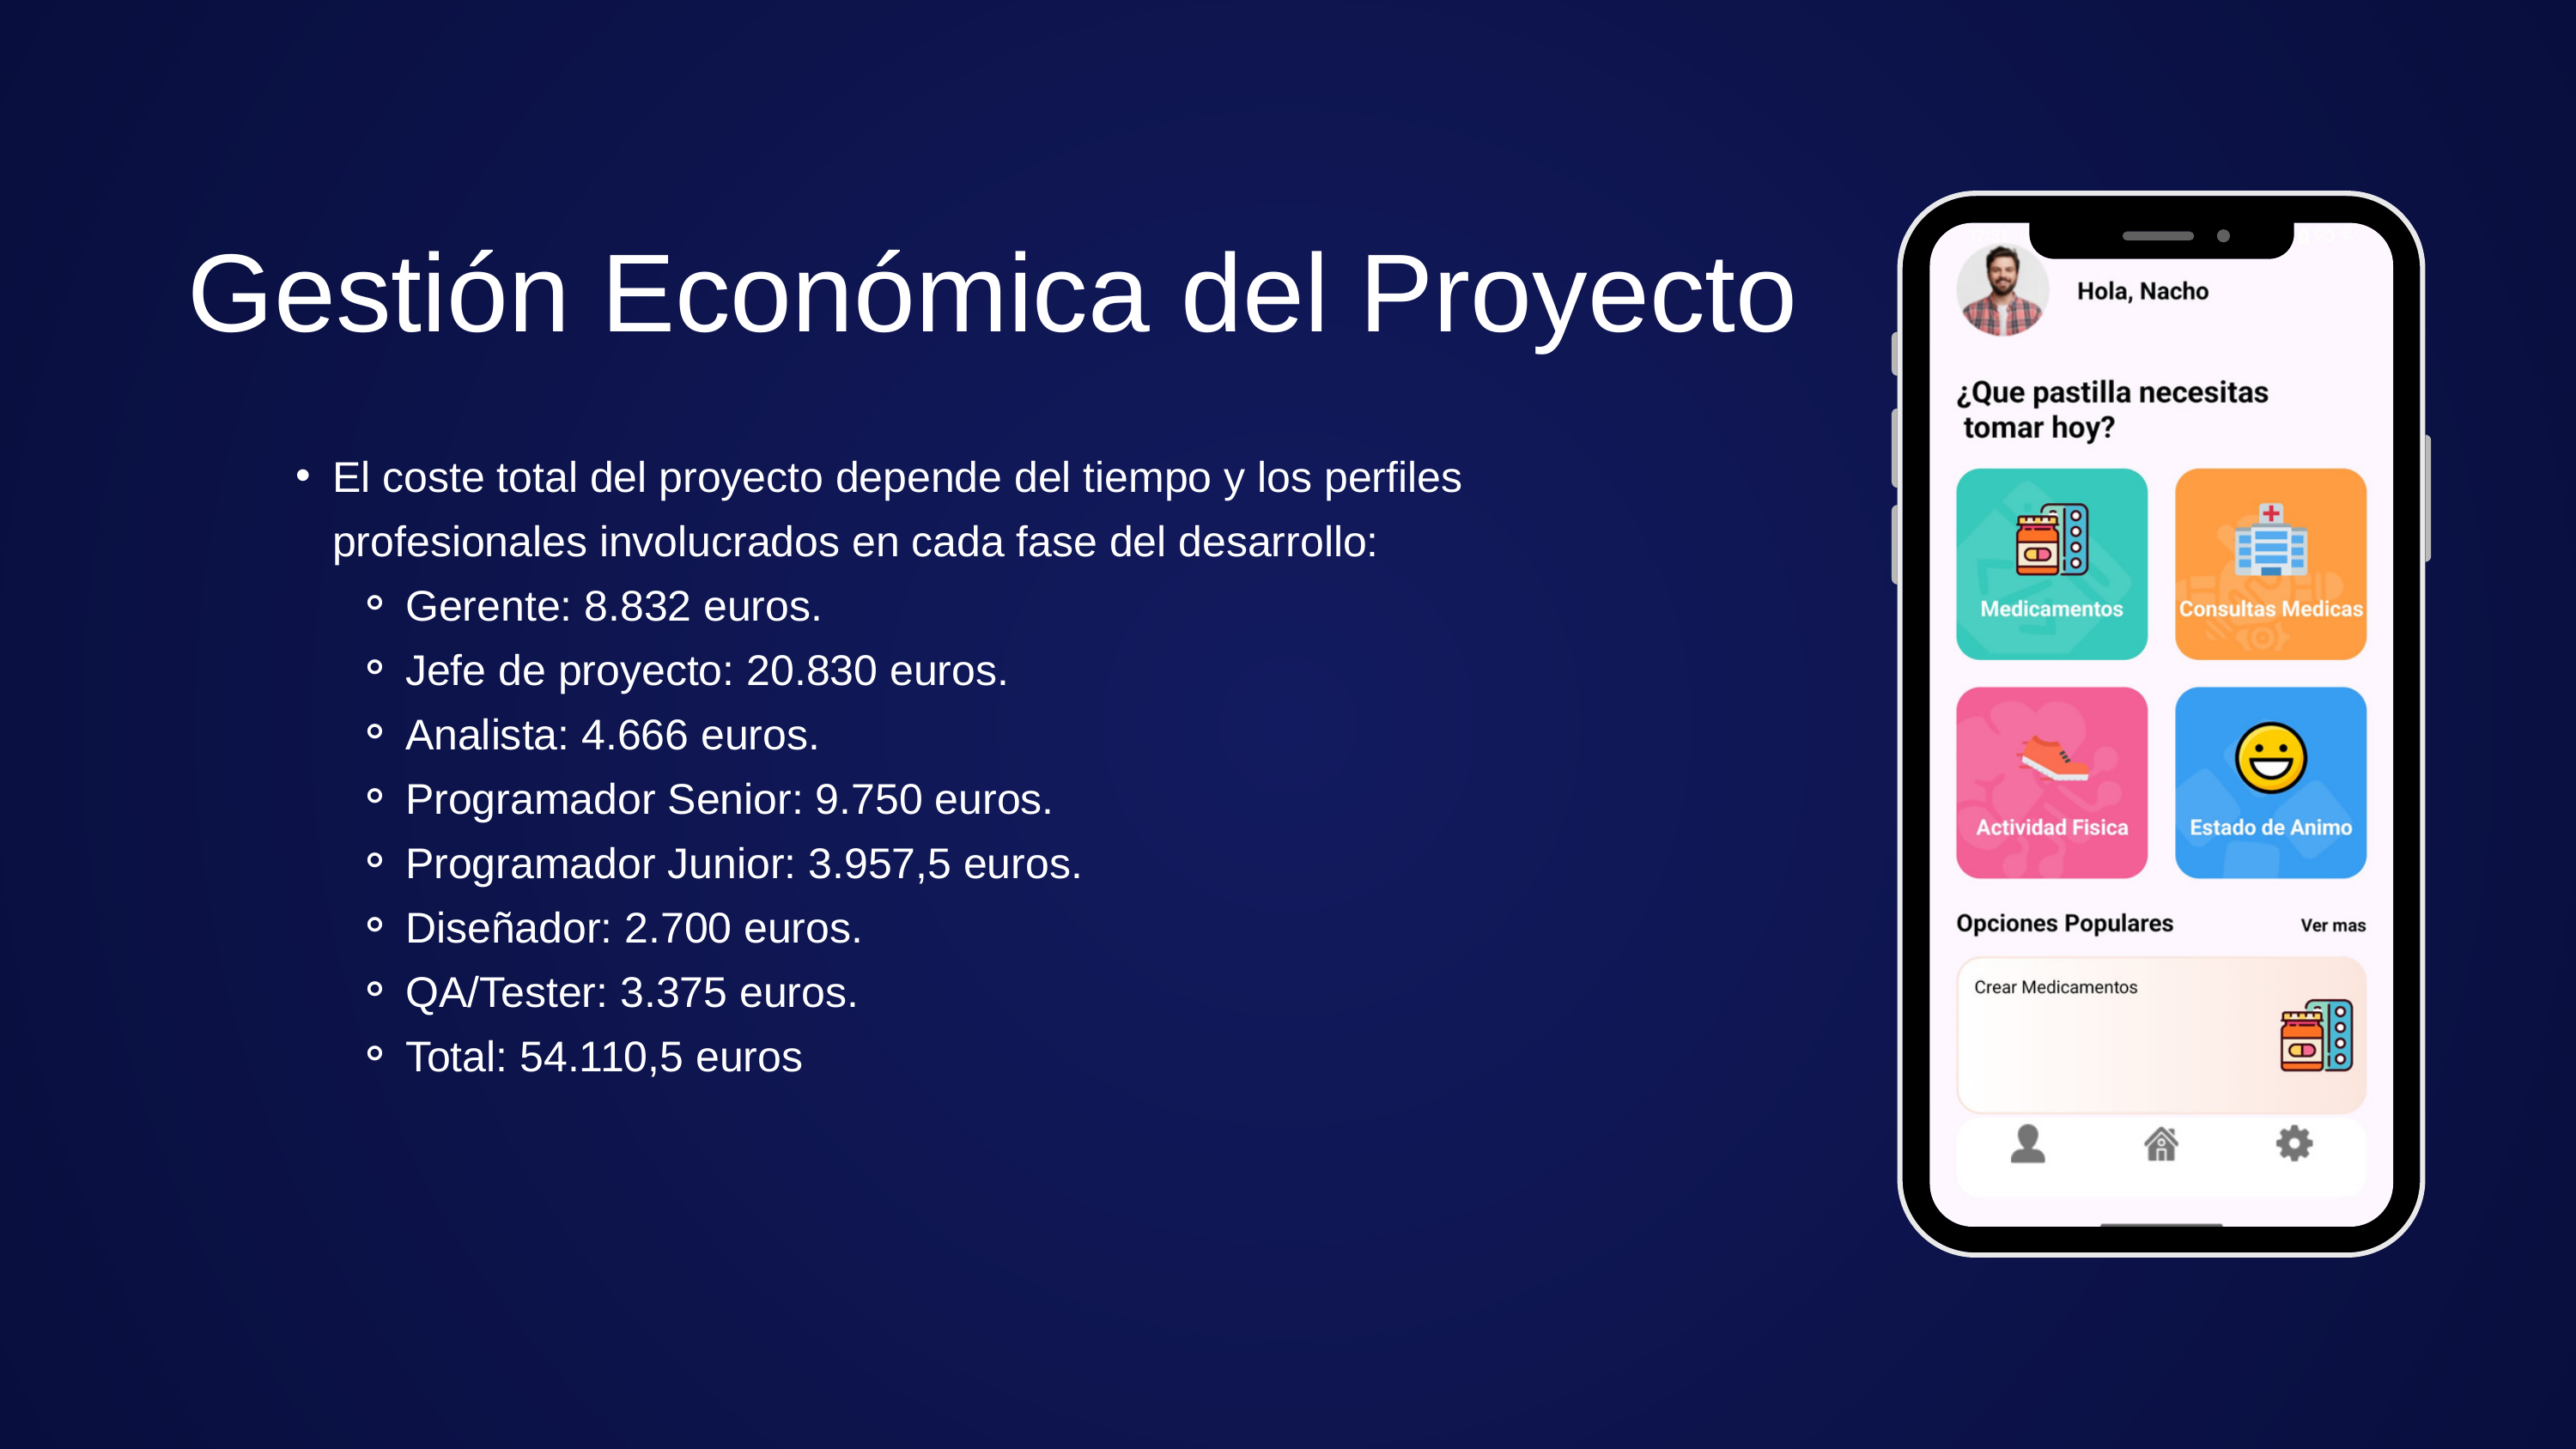

Gestión Económica del Proyecto
El coste total del proyecto depende del tiempo y los perfiles profesionales involucrados en cada fase del desarrollo:
Gerente: 8.832 euros.
Jefe de proyecto: 20.830 euros.
Analista: 4.666 euros.
Programador Senior: 9.750 euros.
Programador Junior: 3.957,5 euros.
Diseñador: 2.700 euros.
QA/Tester: 3.375 euros.
Total: 54.110,5 euros